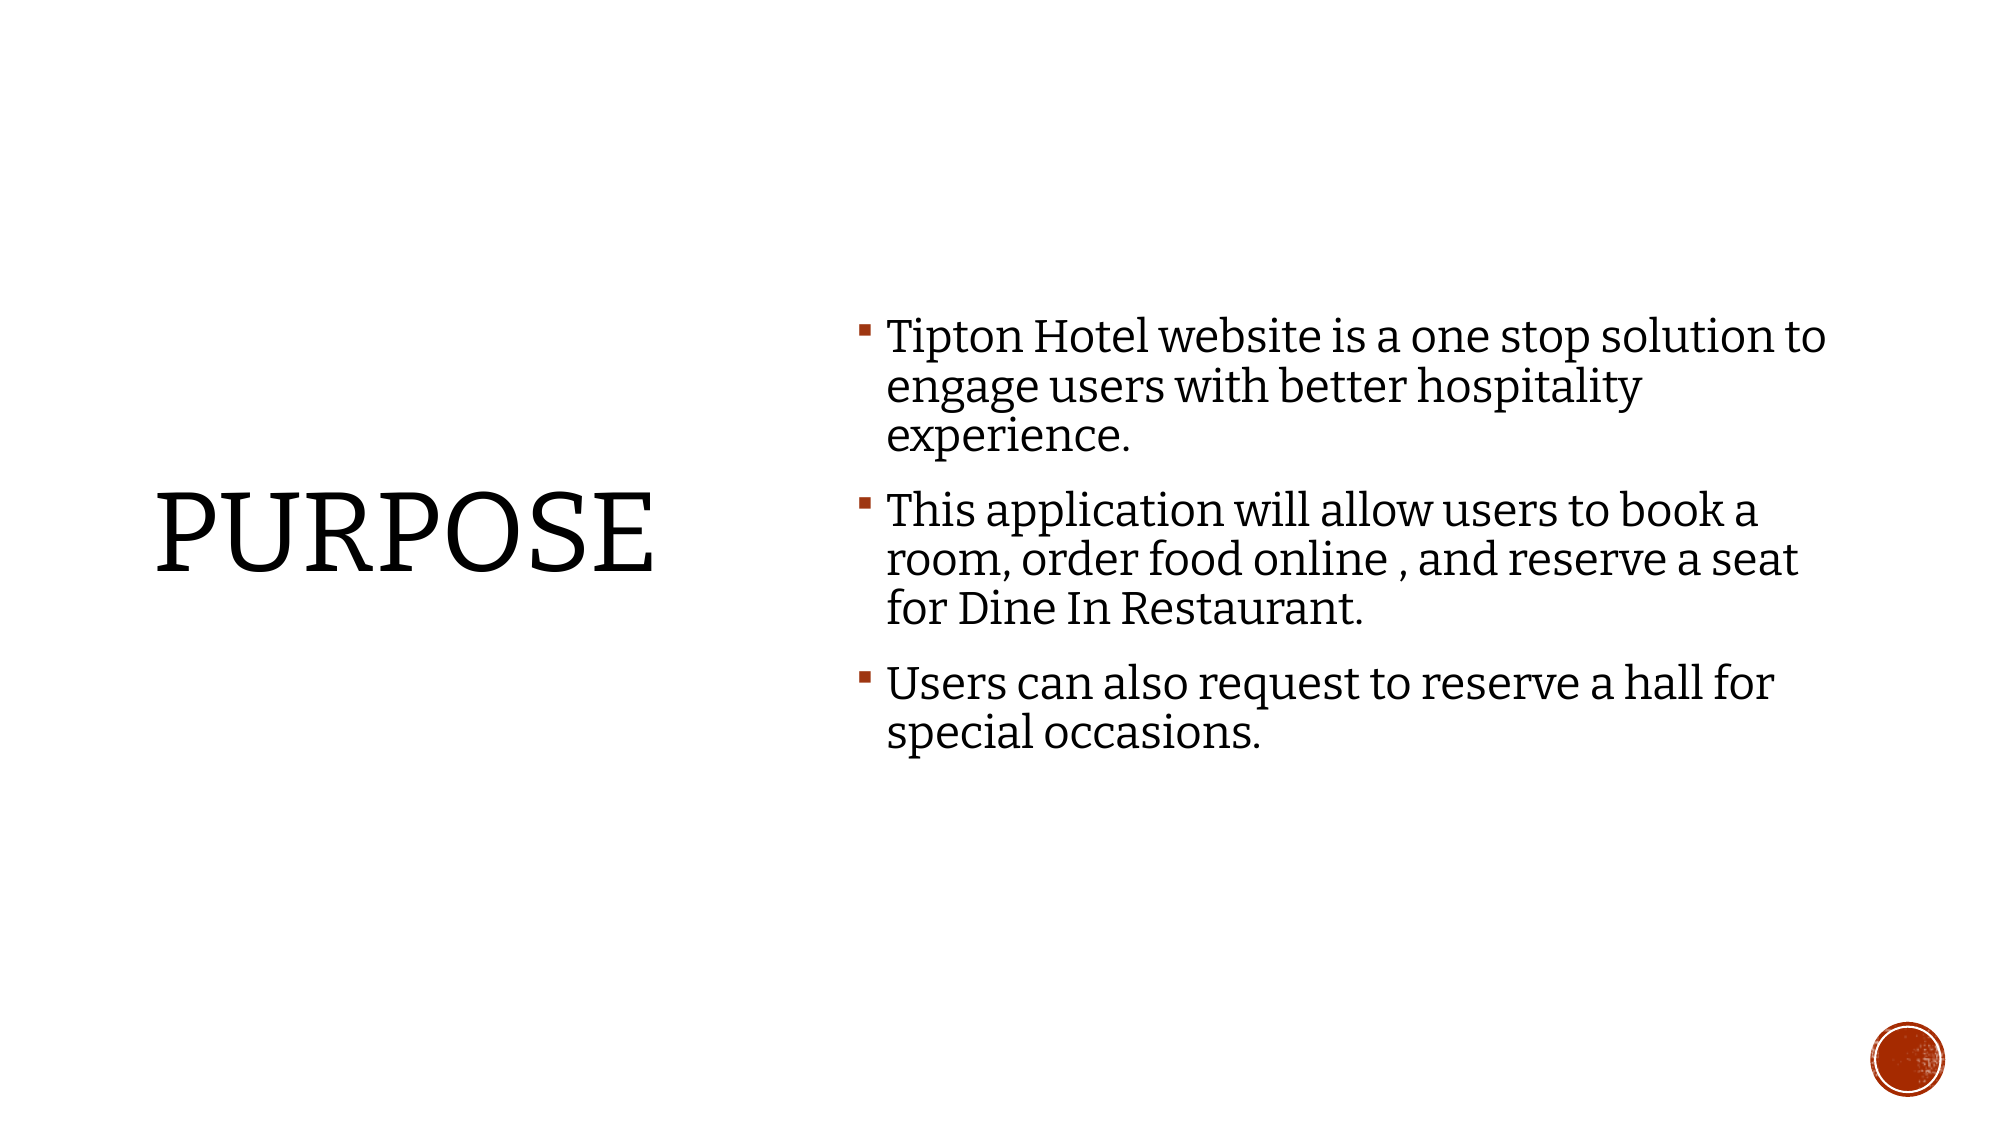

# Purpose
Tipton Hotel website is a one stop solution to engage users with better hospitality experience.
This application will allow users to book a room, order food online , and reserve a seat for Dine In Restaurant.
Users can also request to reserve a hall for special occasions.